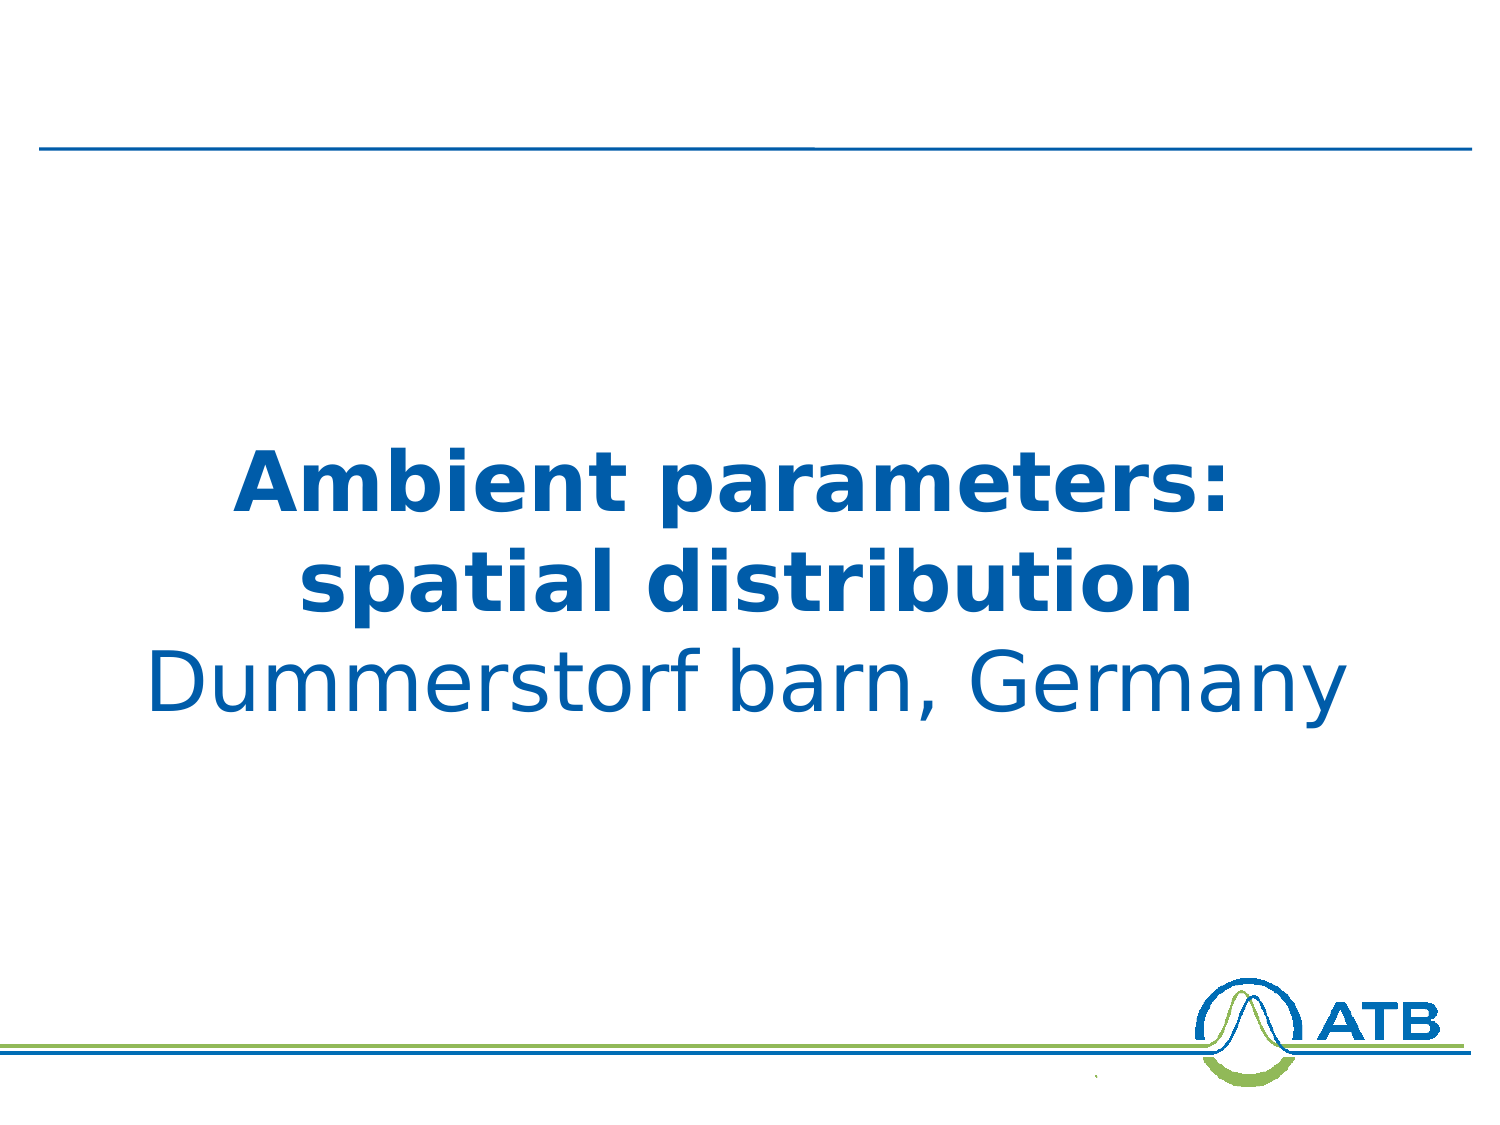

Ambient parameters:
spatial distribution
Dummerstorf barn, Germany